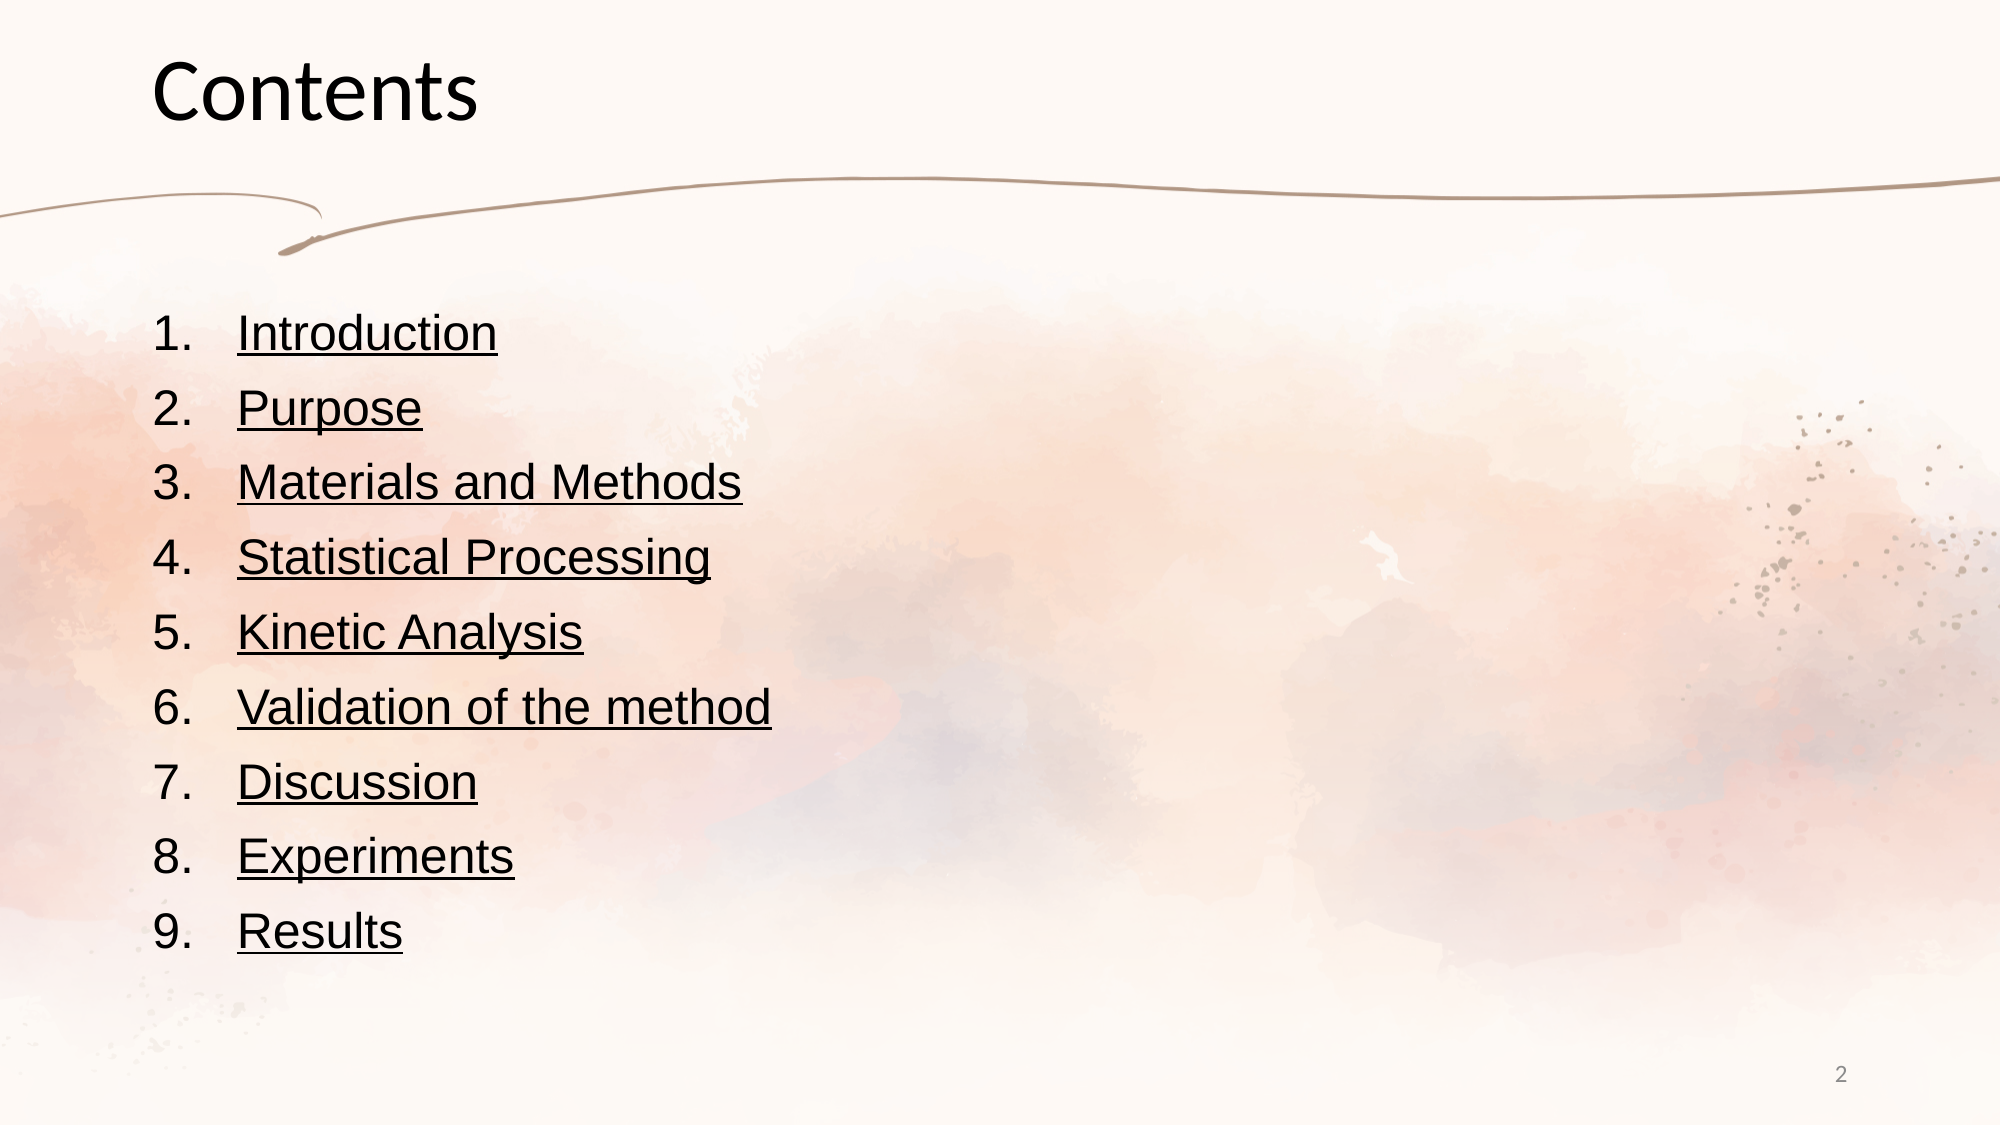

# Contents
Introduction
Purpose
Materials and Methods
Statistical Processing
Kinetic Analysis
Validation of the method
Discussion
Experiments
Results
2